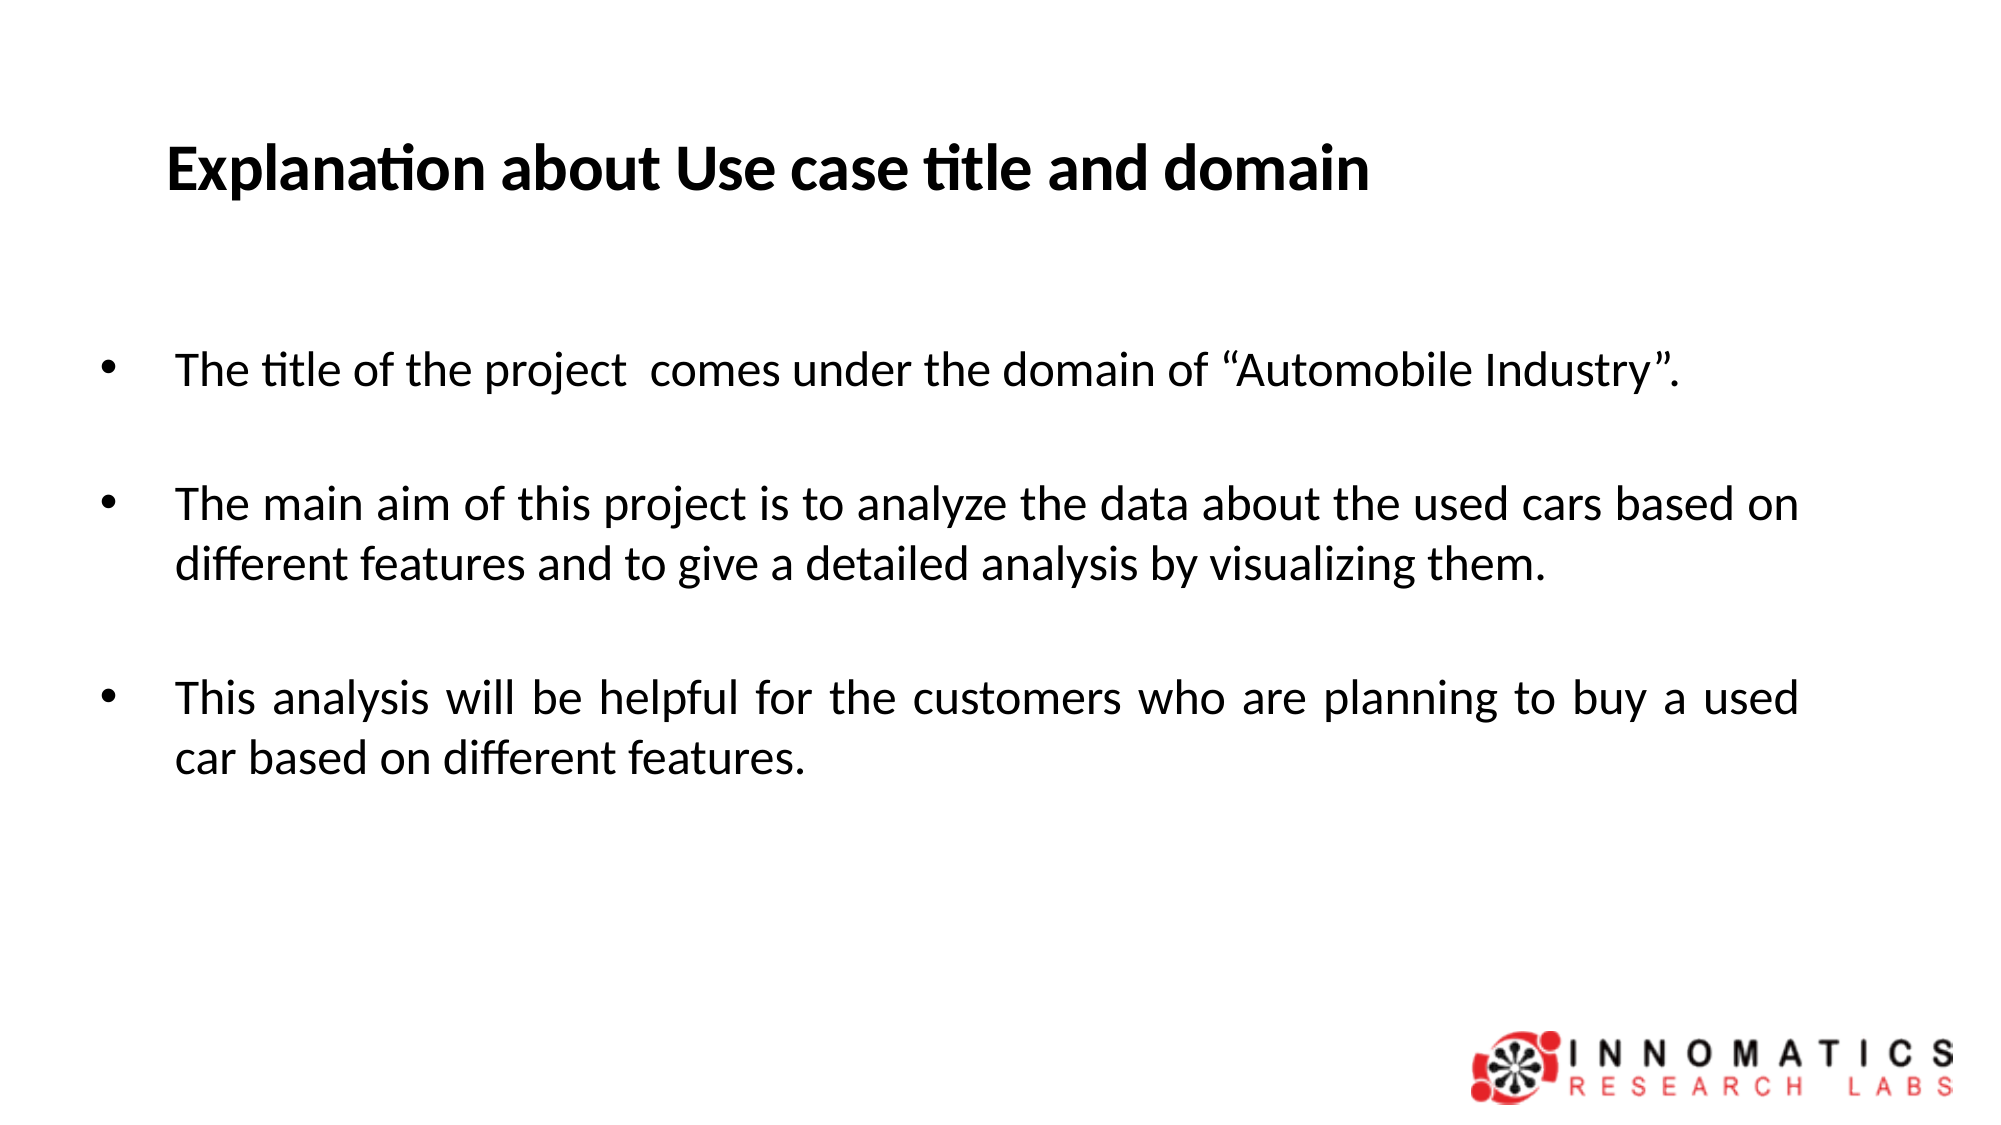

# Explanation about Use case title and domain
The title of the project  comes under the domain of “Automobile Industry”.
The main aim of this project is to analyze the data about the used cars based on different features and to give a detailed analysis by visualizing them.
This analysis will be helpful for the customers who are planning to buy a used car based on different features.